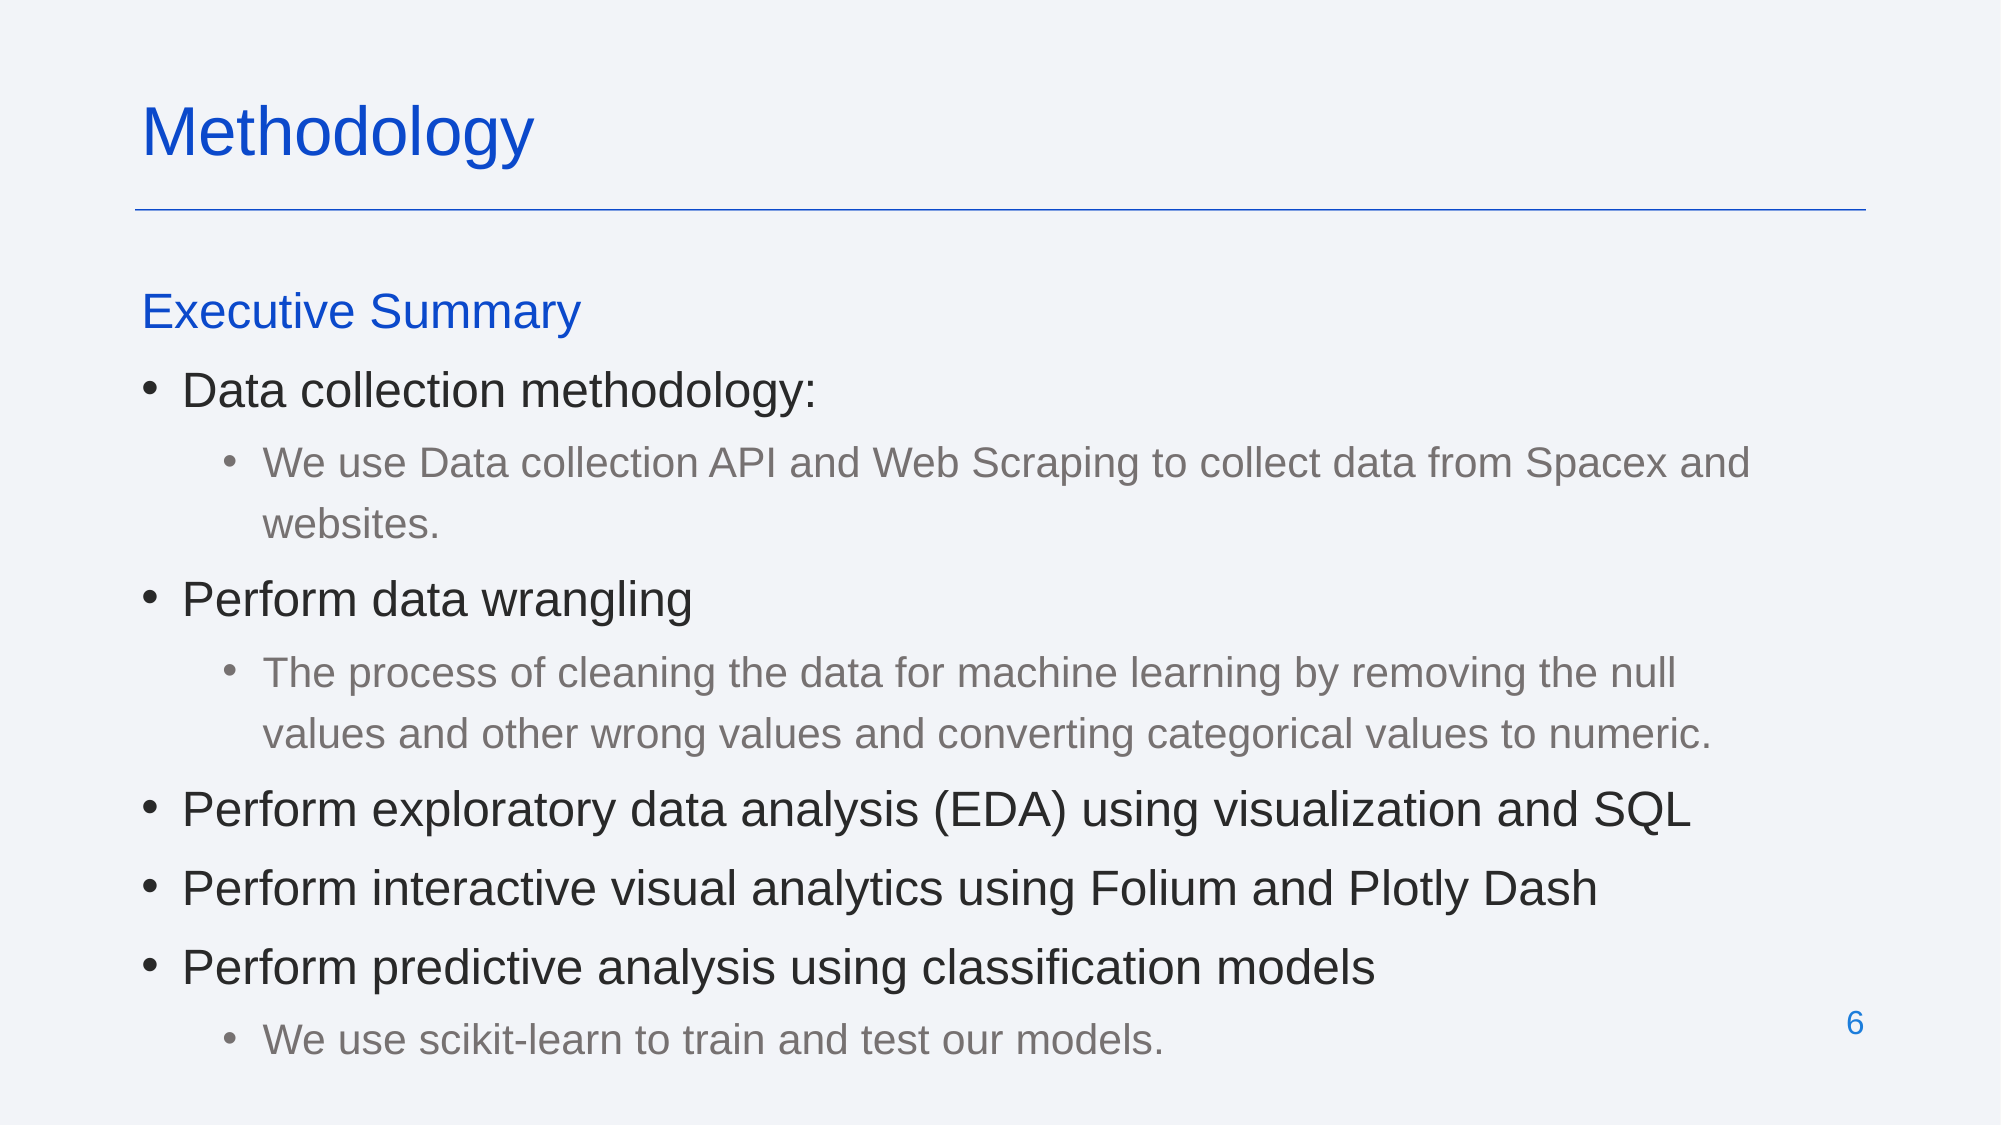

Methodology
Executive Summary
Data collection methodology:
We use Data collection API and Web Scraping to collect data from Spacex and websites.
Perform data wrangling
The process of cleaning the data for machine learning by removing the null values and other wrong values and converting categorical values to numeric.
Perform exploratory data analysis (EDA) using visualization and SQL
Perform interactive visual analytics using Folium and Plotly Dash
Perform predictive analysis using classification models
We use scikit-learn to train and test our models.

6